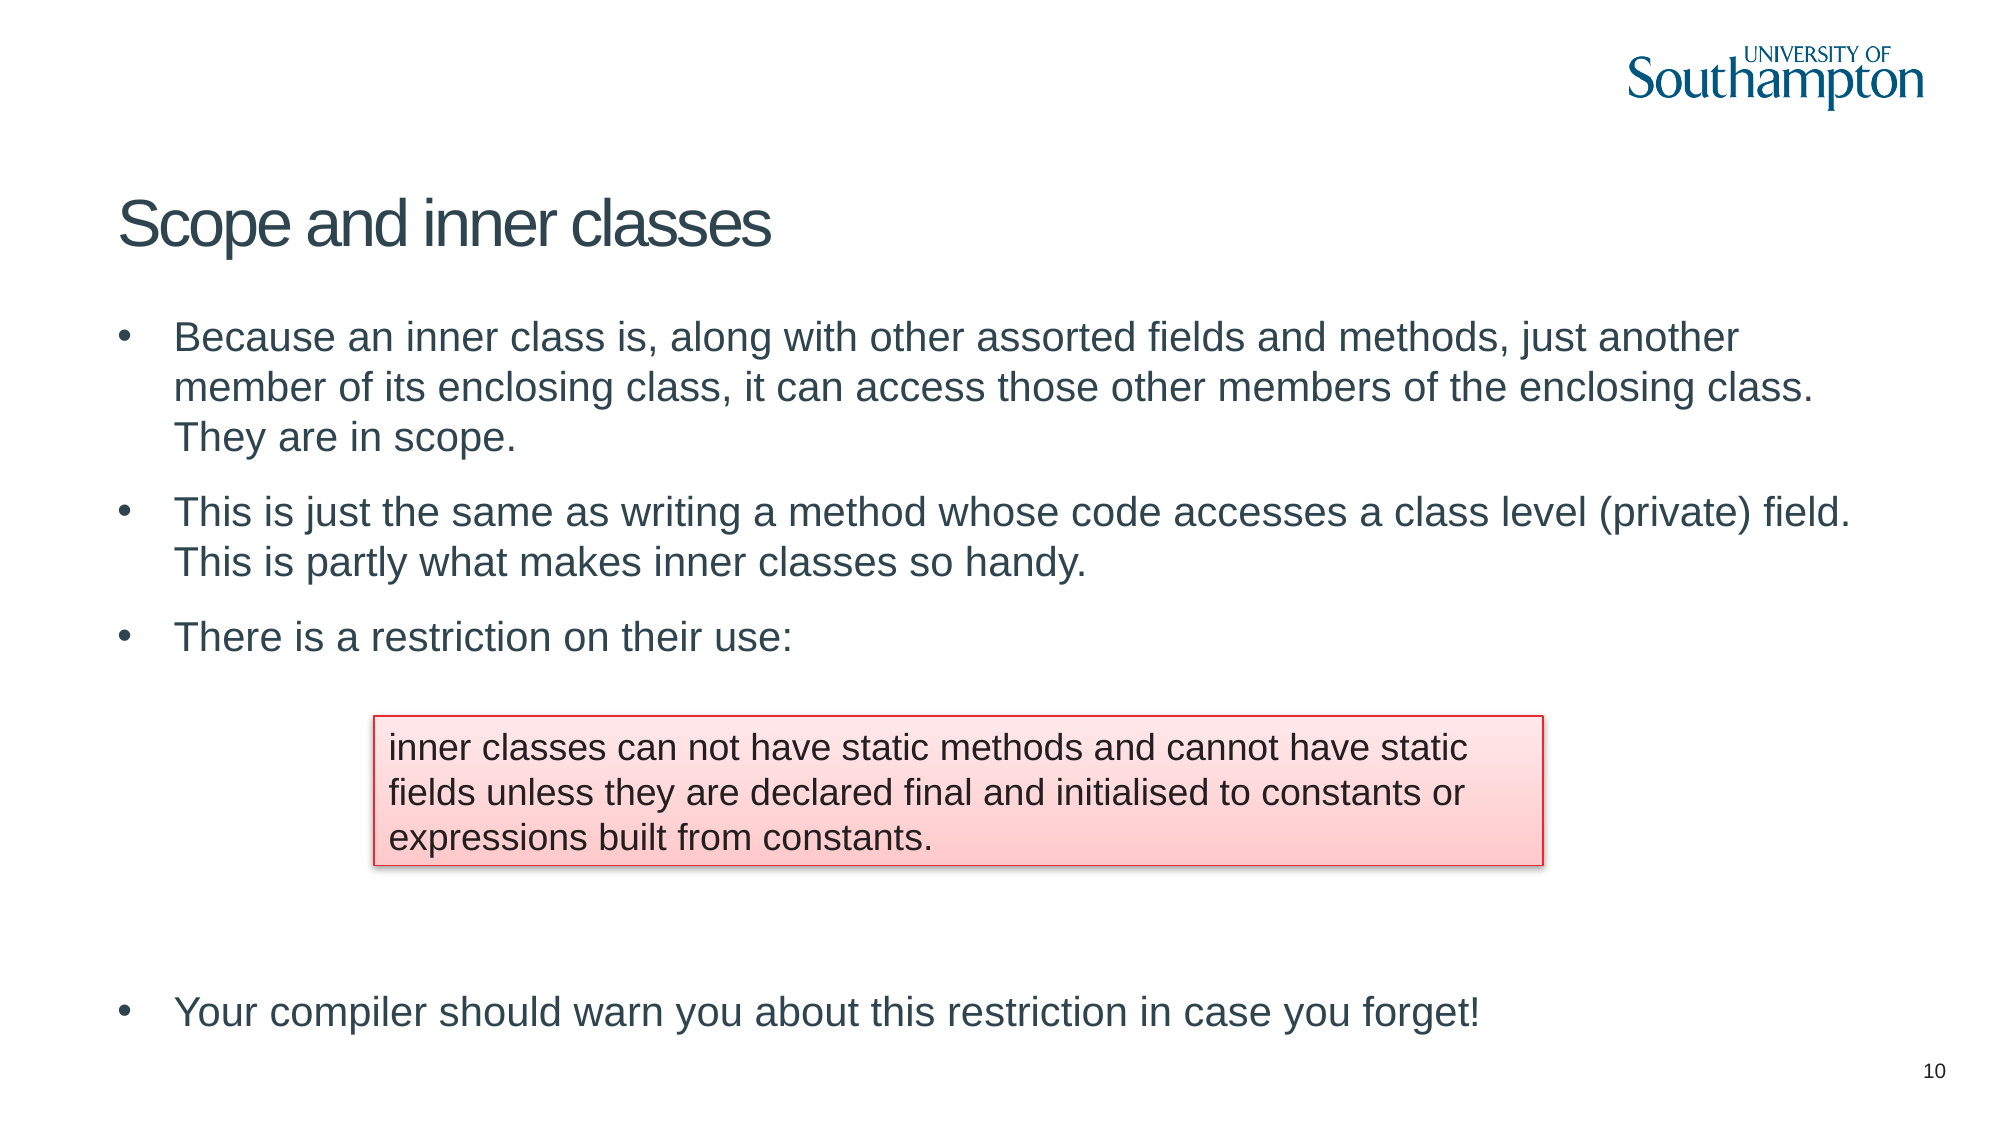

# Scope and inner classes
Because an inner class is, along with other assorted fields and methods, just another member of its enclosing class, it can access those other members of the enclosing class. They are in scope.
This is just the same as writing a method whose code accesses a class level (private) field. This is partly what makes inner classes so handy.
There is a restriction on their use:

Your compiler should warn you about this restriction in case you forget!
inner classes can not have static methods and cannot have static fields unless they are declared final and initialised to constants or expressions built from constants.